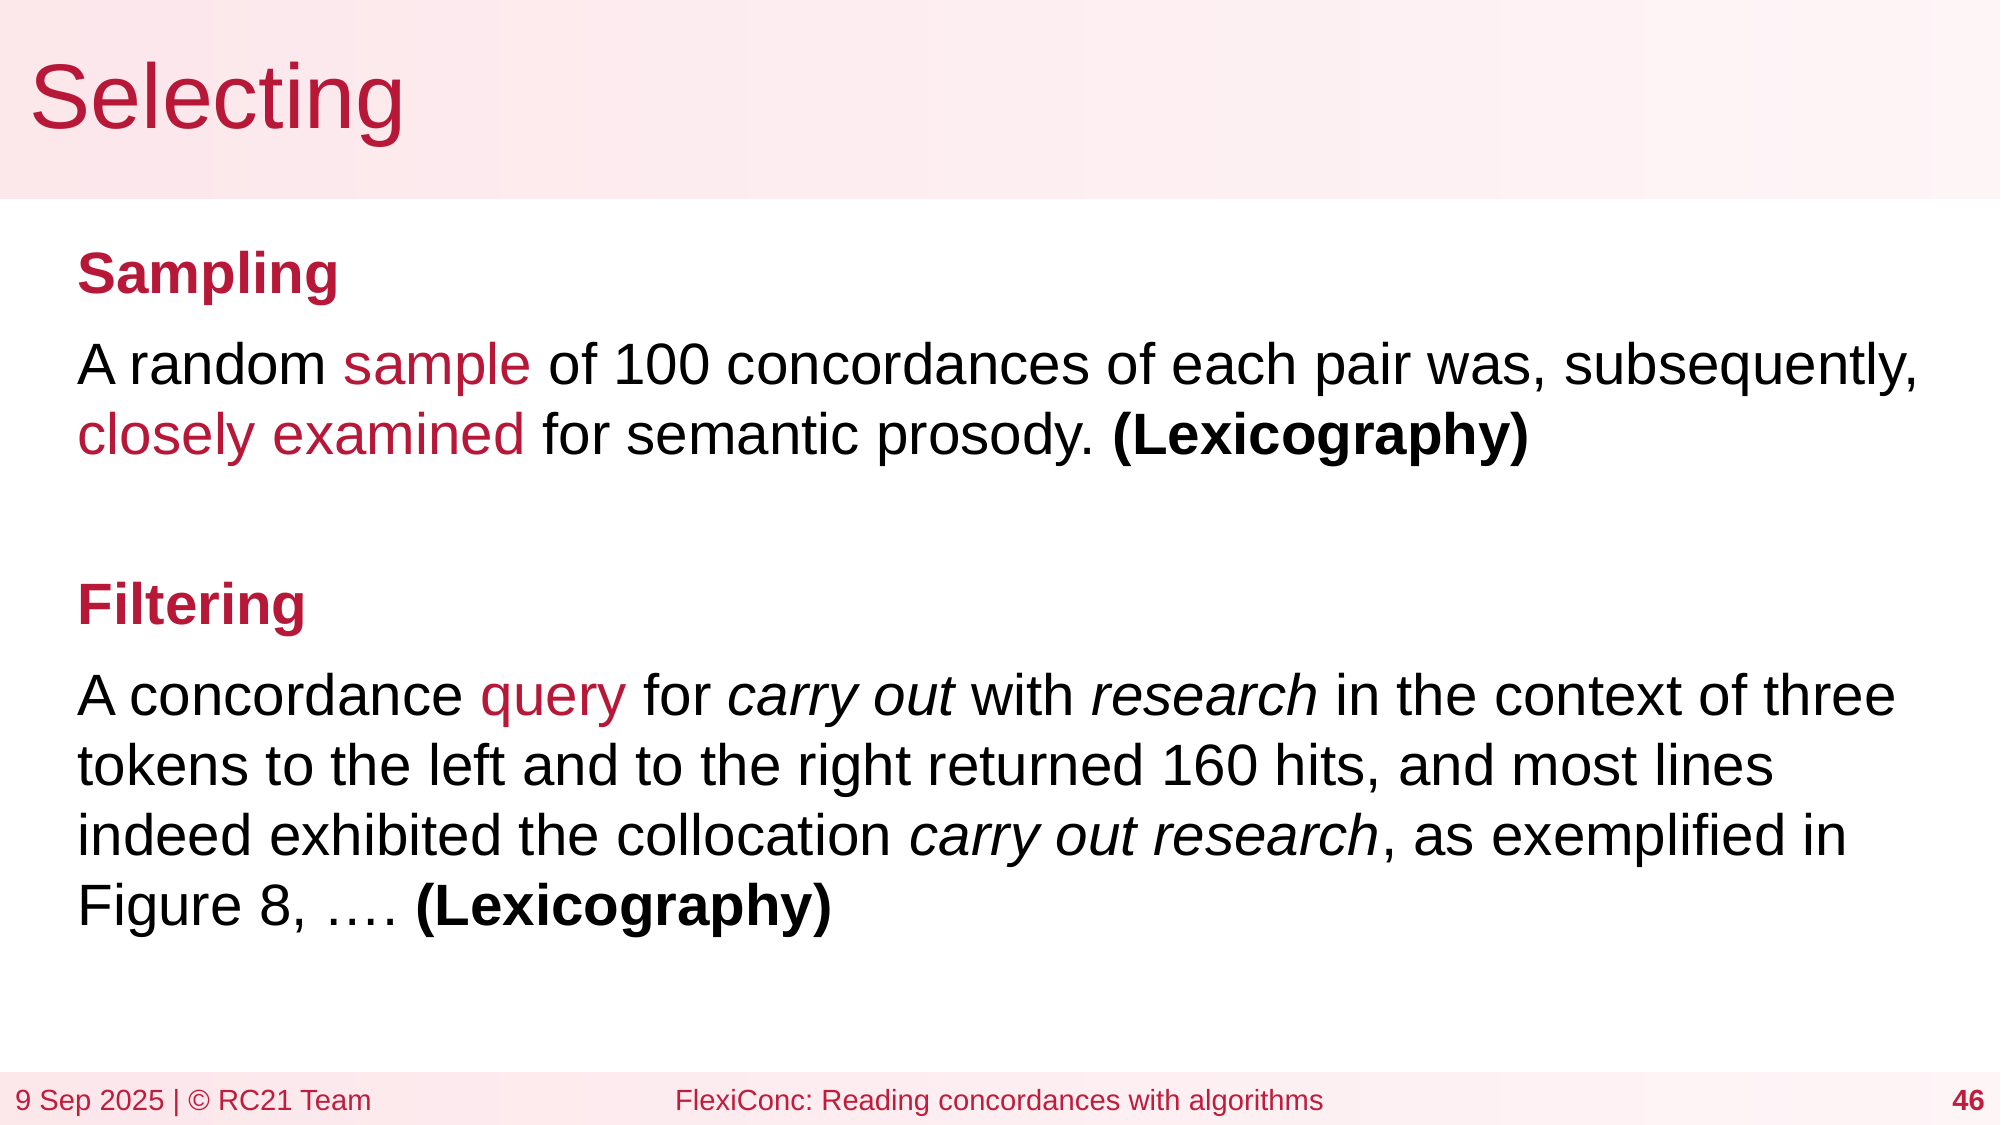

# Selecting
Sampling
A random sample of 100 concordances of each pair was, subsequently, closely examined for semantic prosody. (Lexicography)

Filtering
A concordance query for carry out with research in the context of three tokens to the left and to the right returned 160 hits, and most lines indeed exhibited the collocation carry out research, as exemplified in Figure 8, …. (Lexicography)

FlexiConc: Reading concordances with algorithms
9 Sep 2025 | © RC21 Team
46